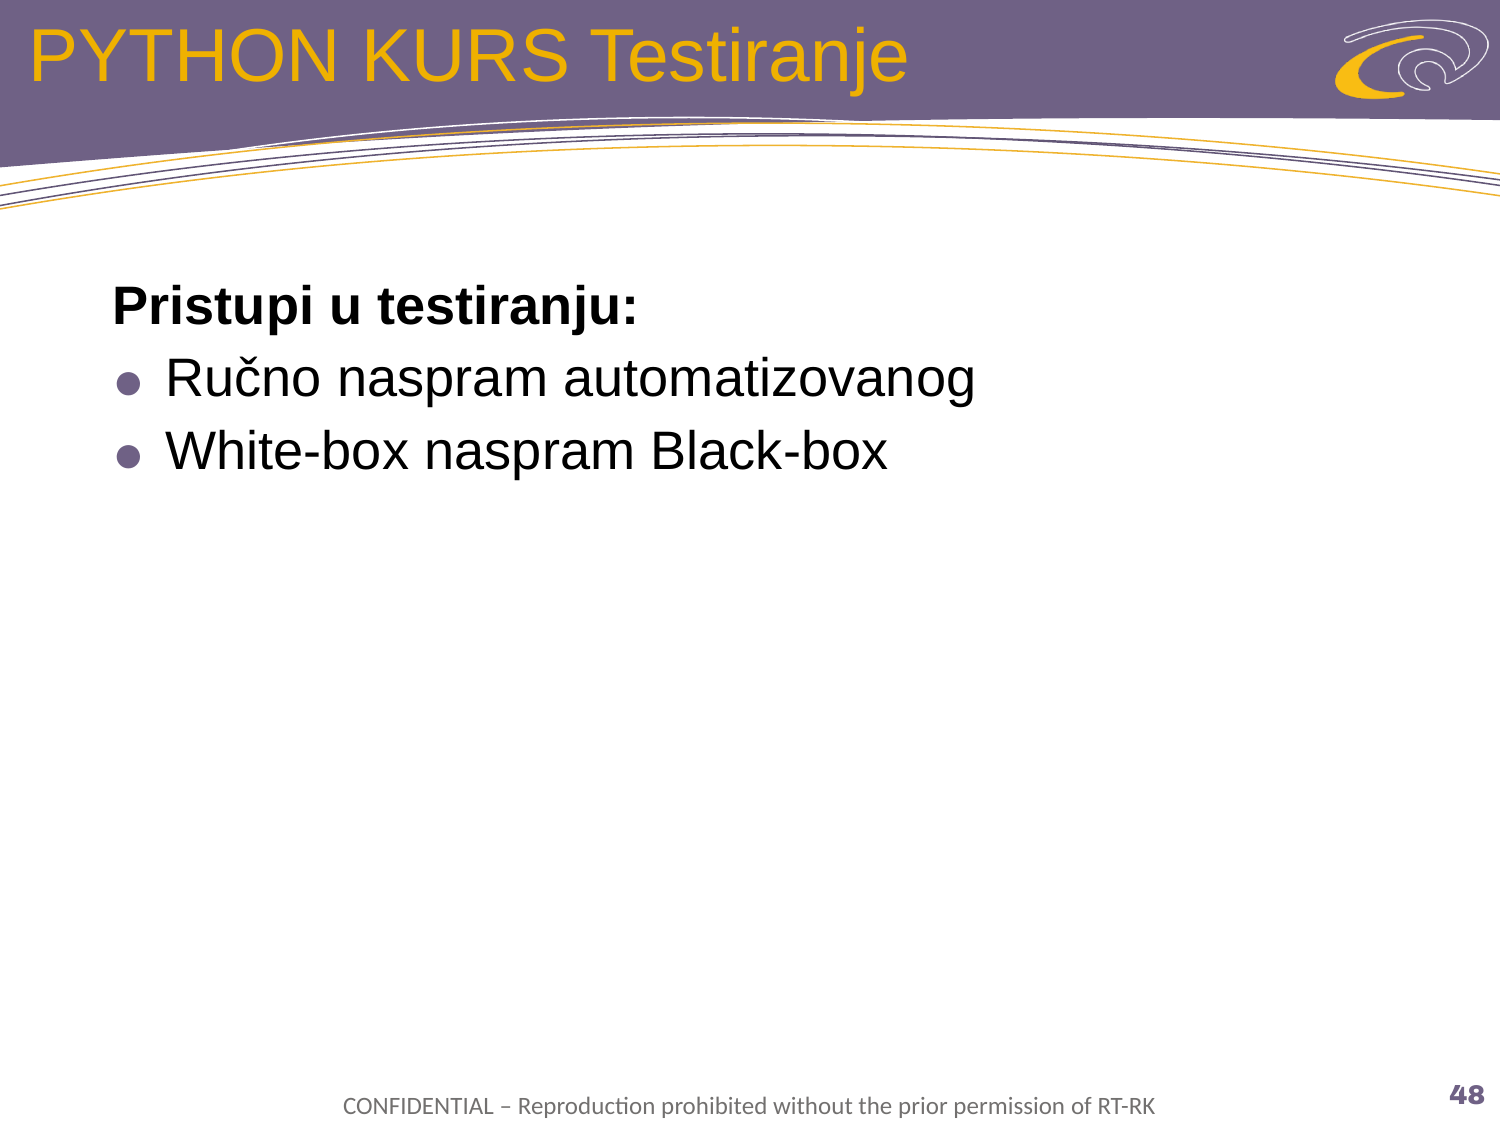

# PYTHON KURS Testiranje
Pristupi u testiranju:
Ručno naspram automatizovanog
White-box naspram Black-box